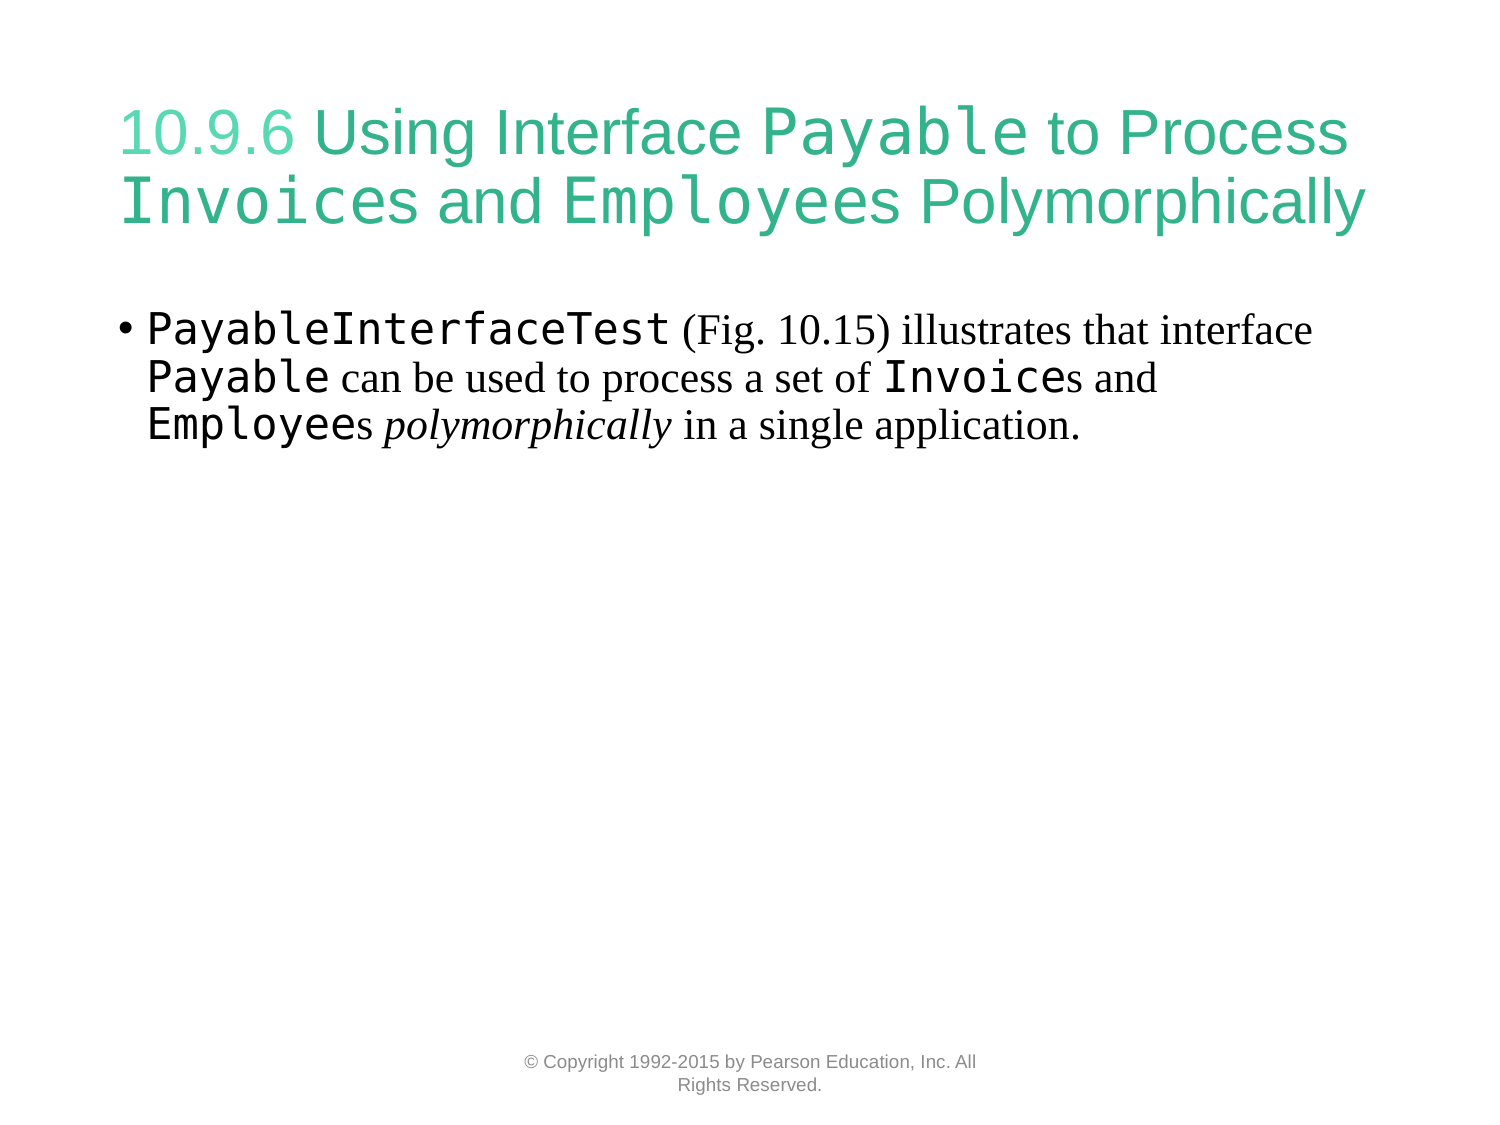

# 10.9.6 Using Interface Payable to Process Invoices and Employees Polymorphically
PayableInterfaceTest (Fig. 10.15) illustrates that interface Payable can be used to process a set of Invoices and Employees polymorphically in a single application.
© Copyright 1992-2015 by Pearson Education, Inc. All Rights Reserved.